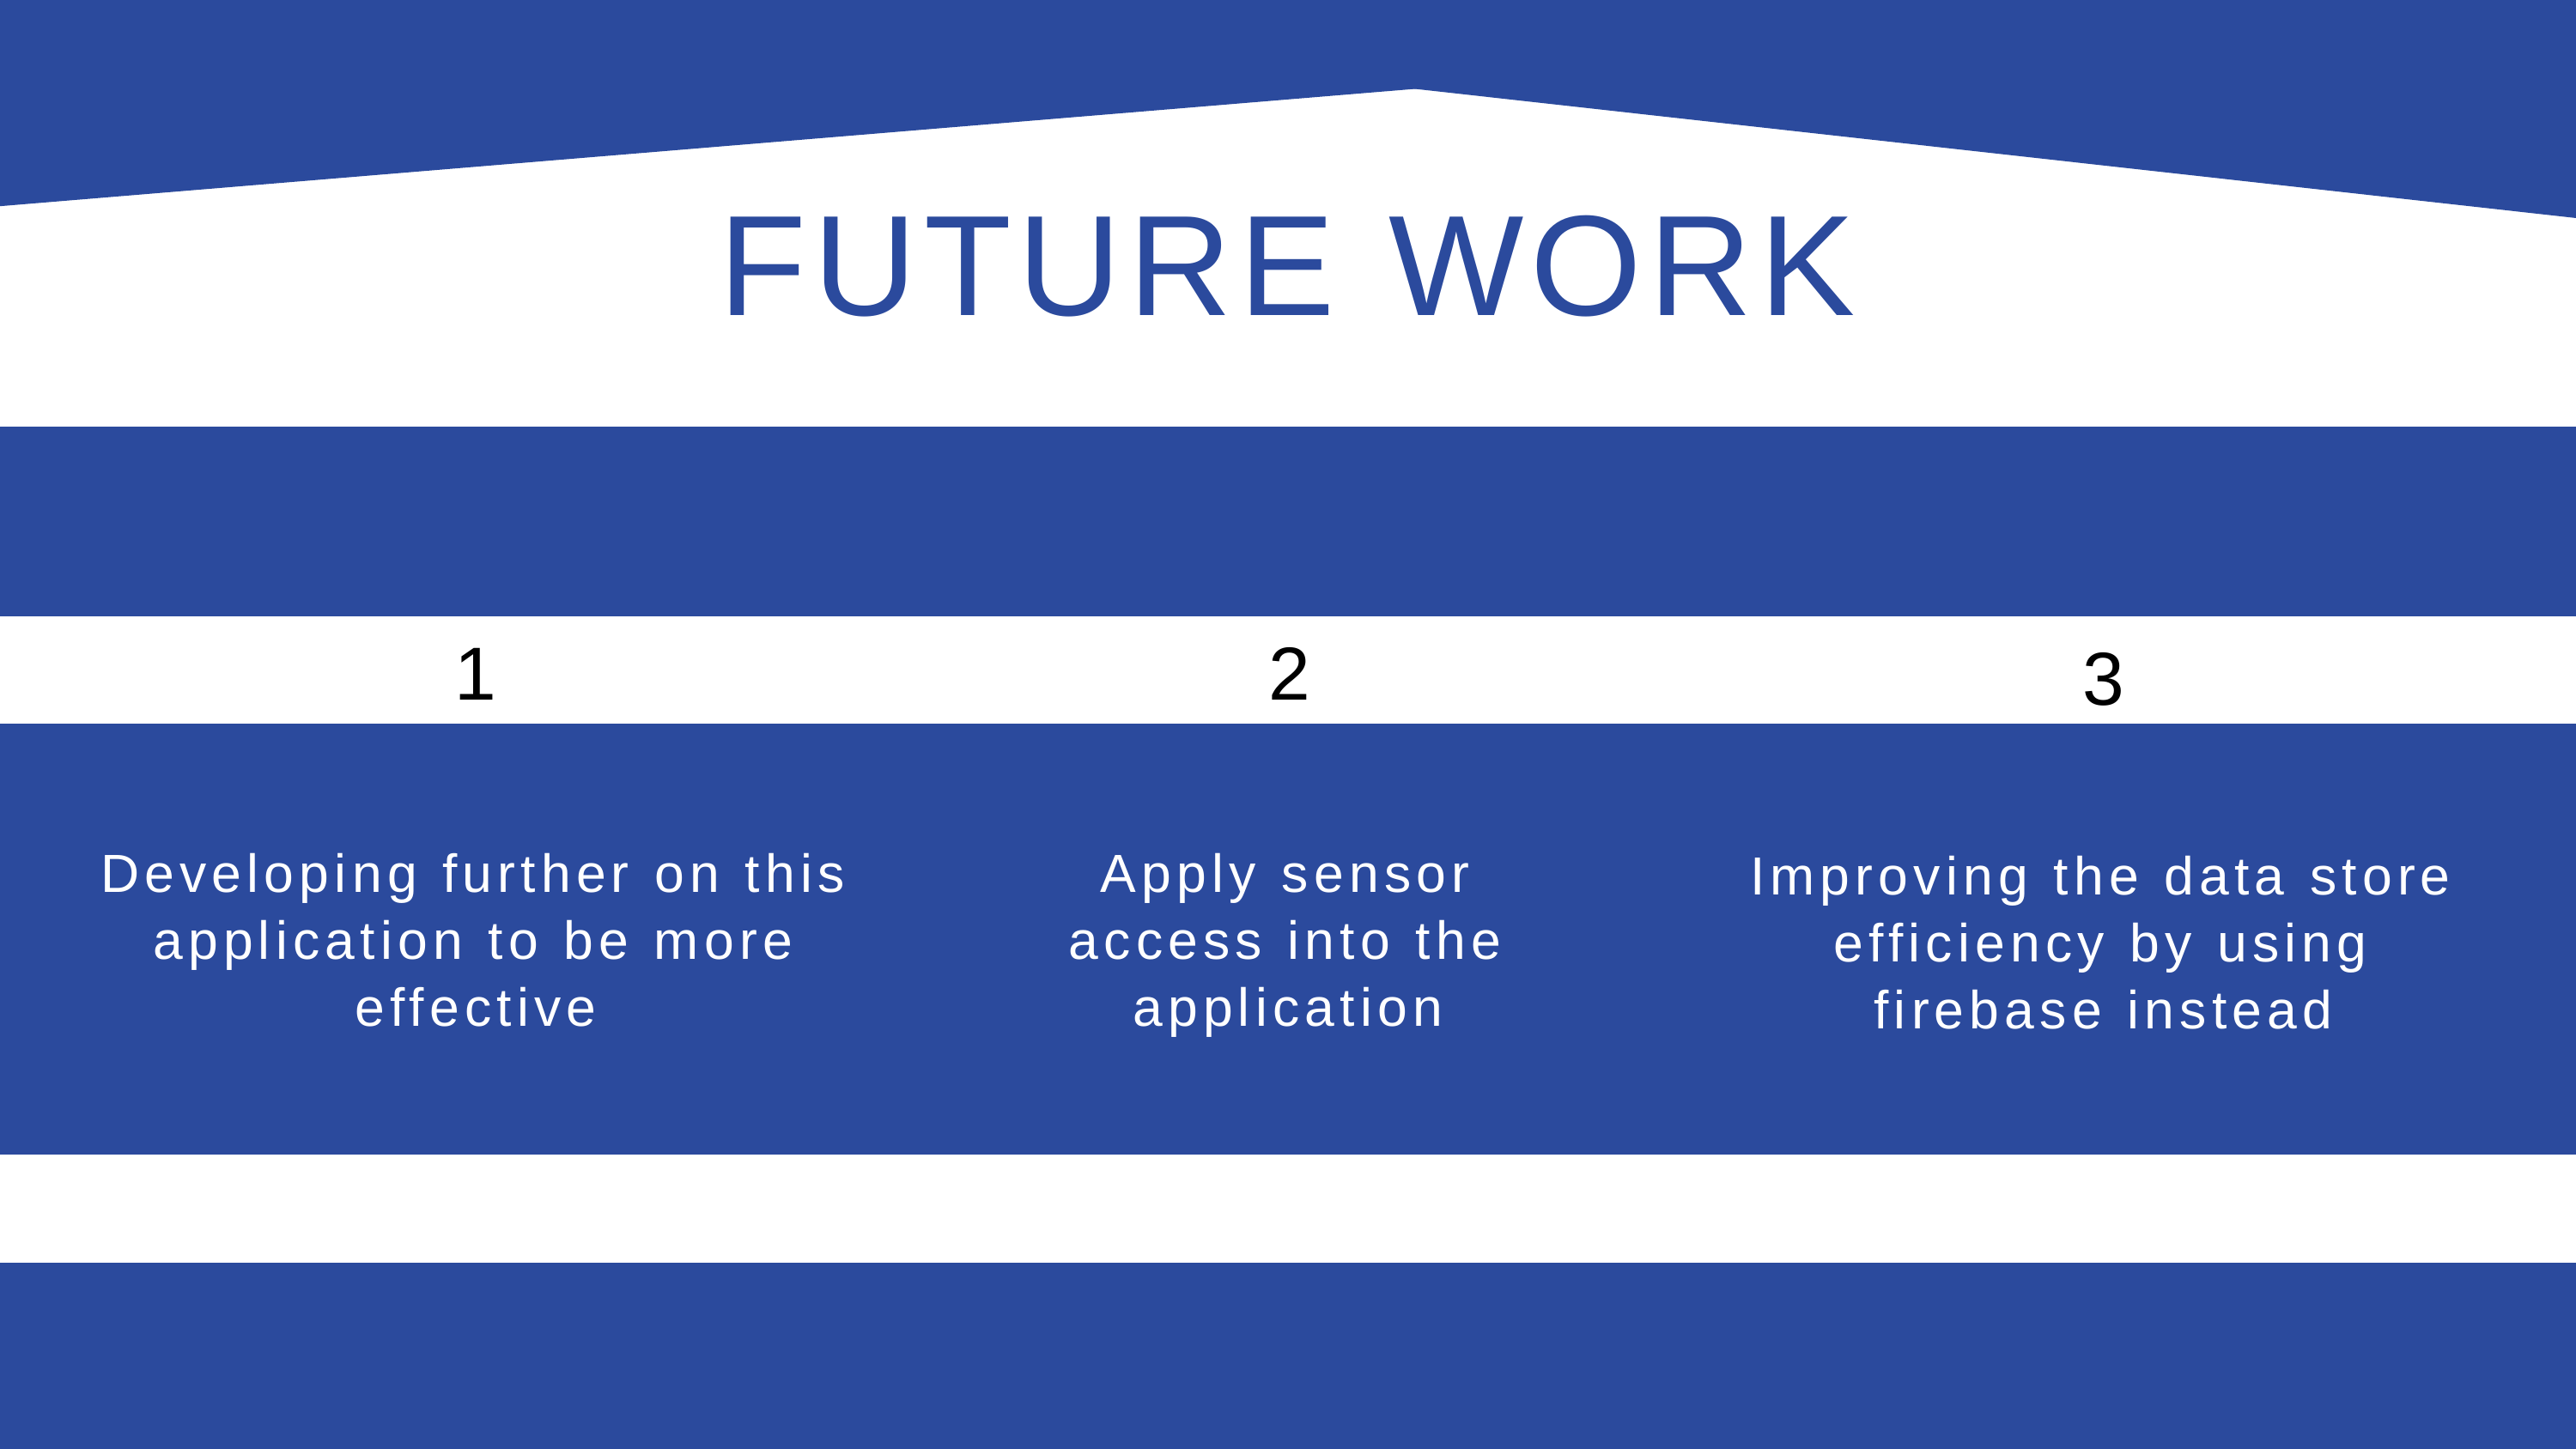

FUTURE WORK

1
2
3
Developing further on this application to be more effective
Apply sensor access into the application
Improving the data store efficiency by using firebase instead